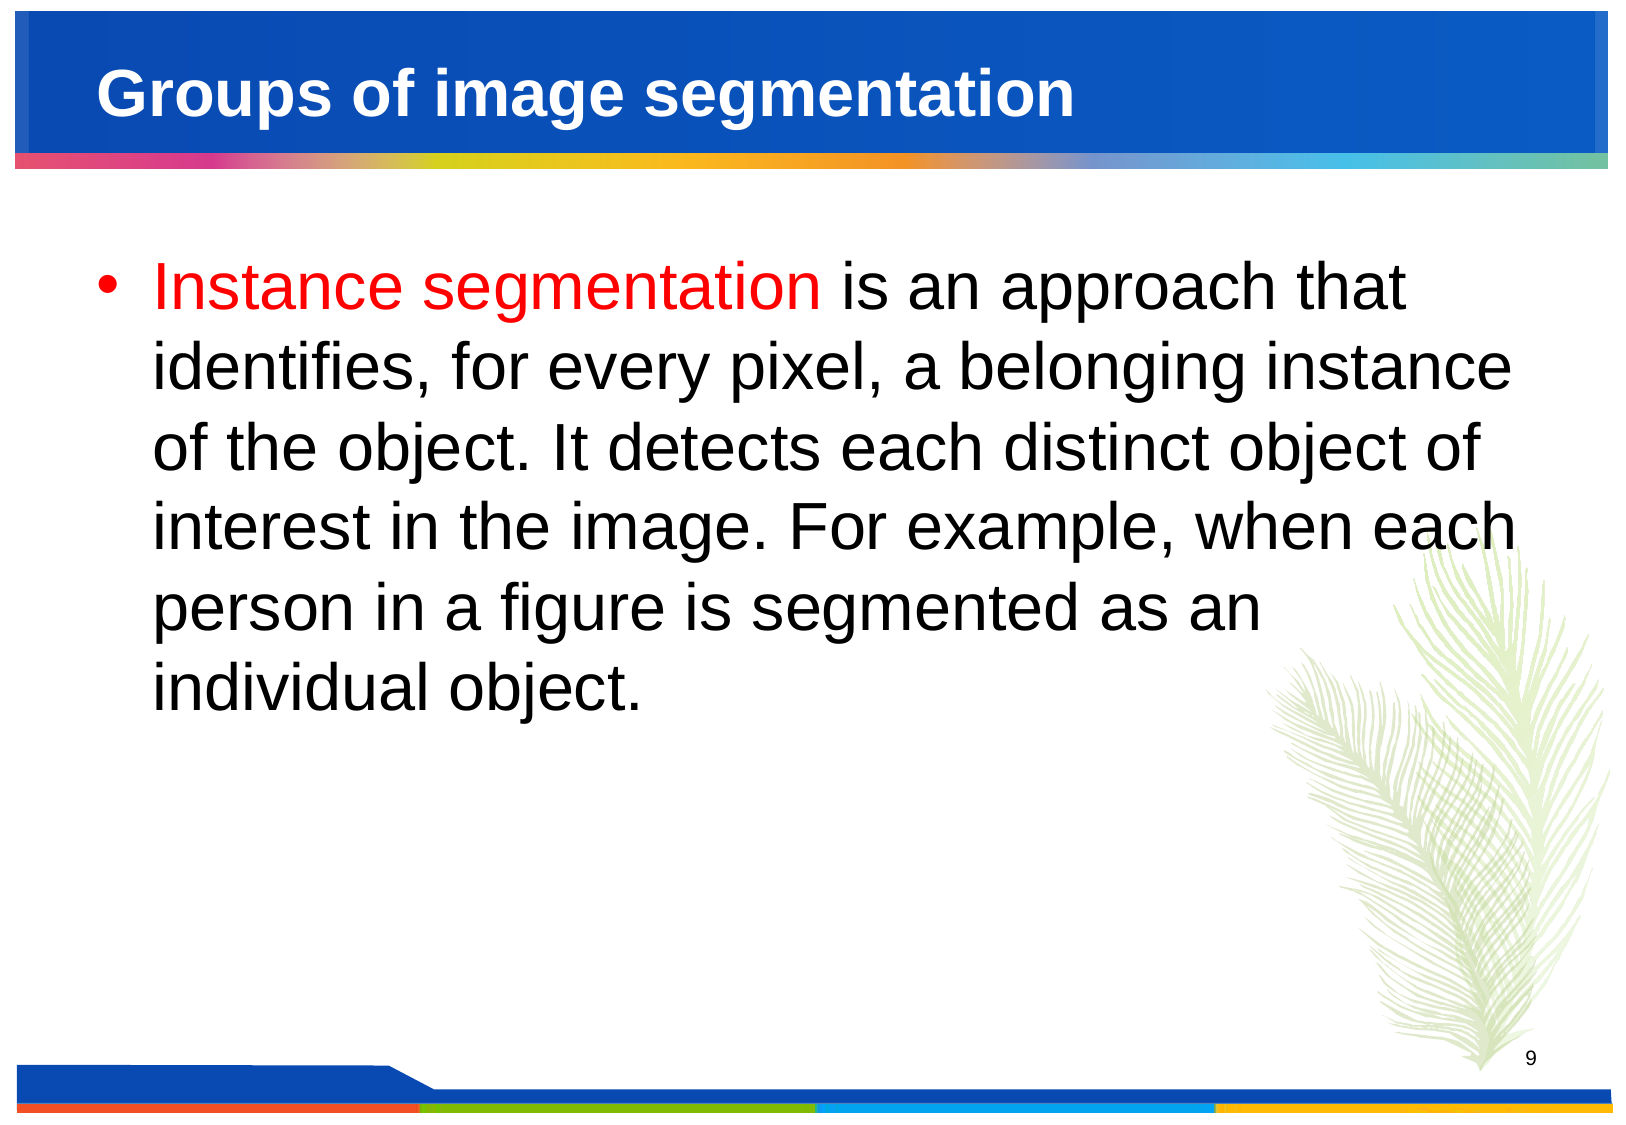

# Groups of image segmentation
Instance segmentation is an approach that identifies, for every pixel, a belonging instance of the object. It detects each distinct object of interest in the image. For example, when each person in a figure is segmented as an individual object.
9